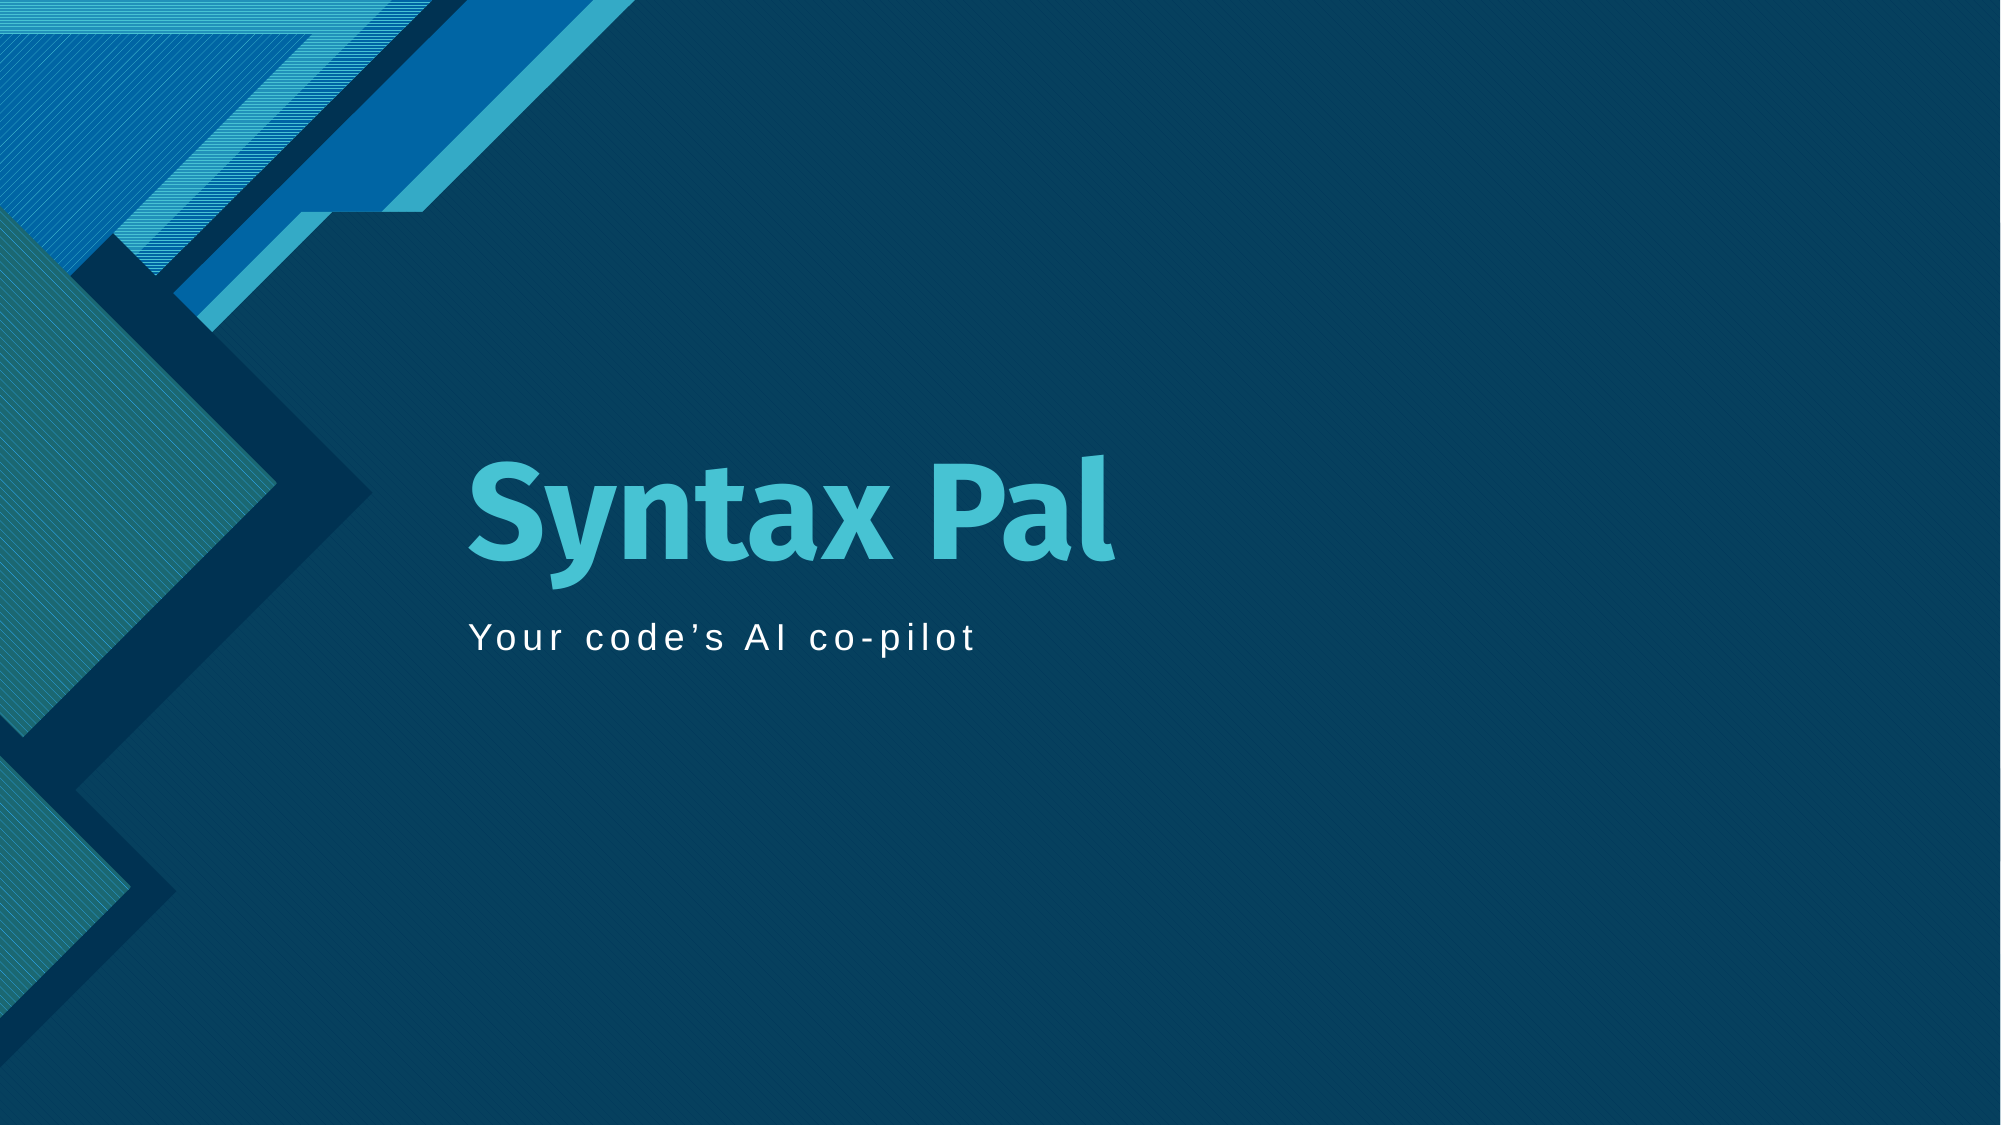

# Syntax Pal
Your code’s AI co-pilot